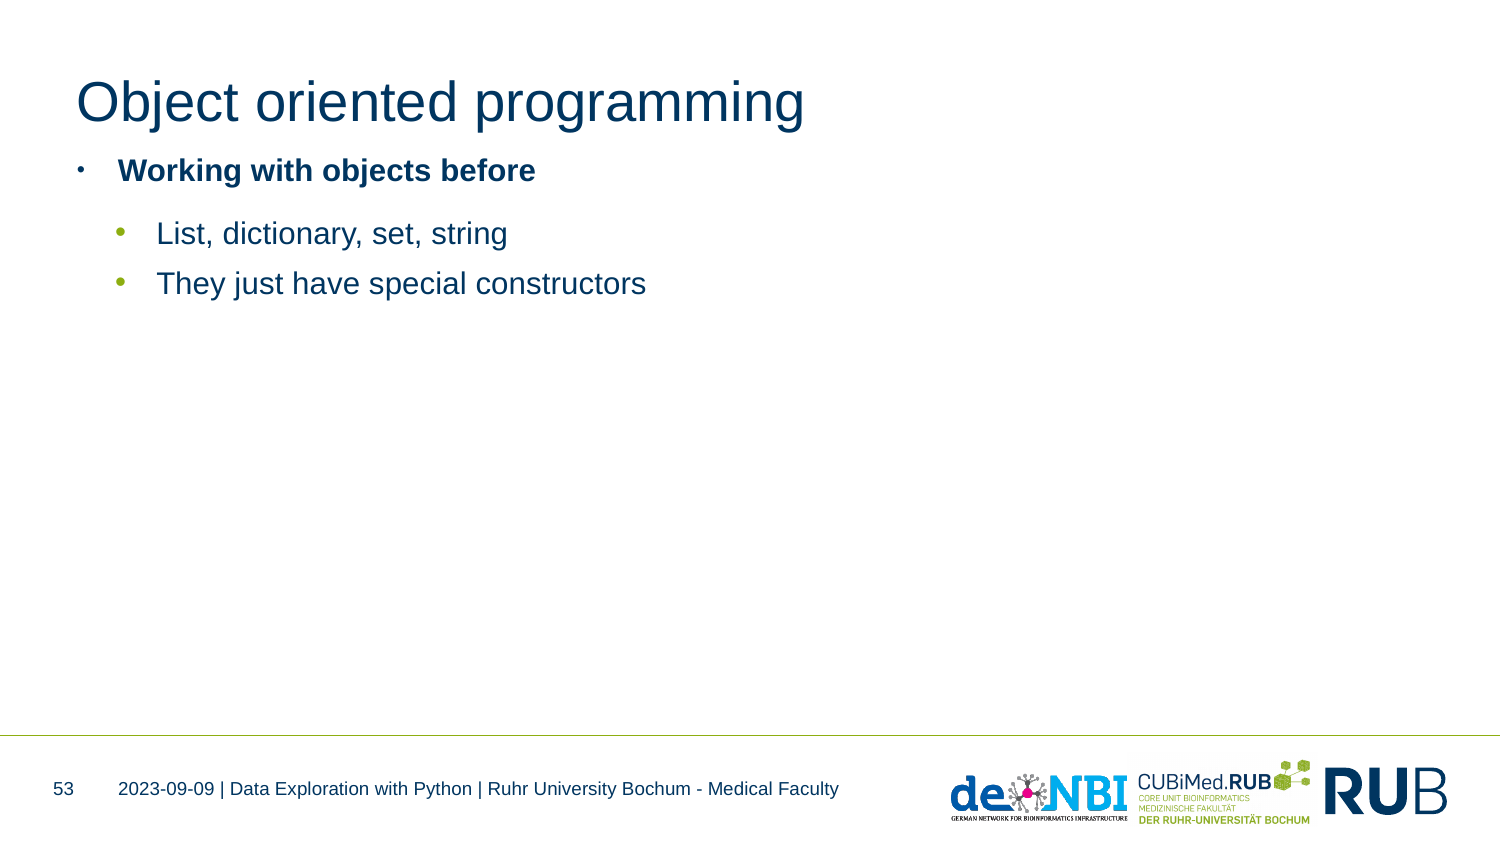

# Object oriented programming
Working with objects before
List, dictionary, set, string
They just have special constructors
53
2023-09-09 | Data Exploration with Python | Ruhr University Bochum - Medical Faculty